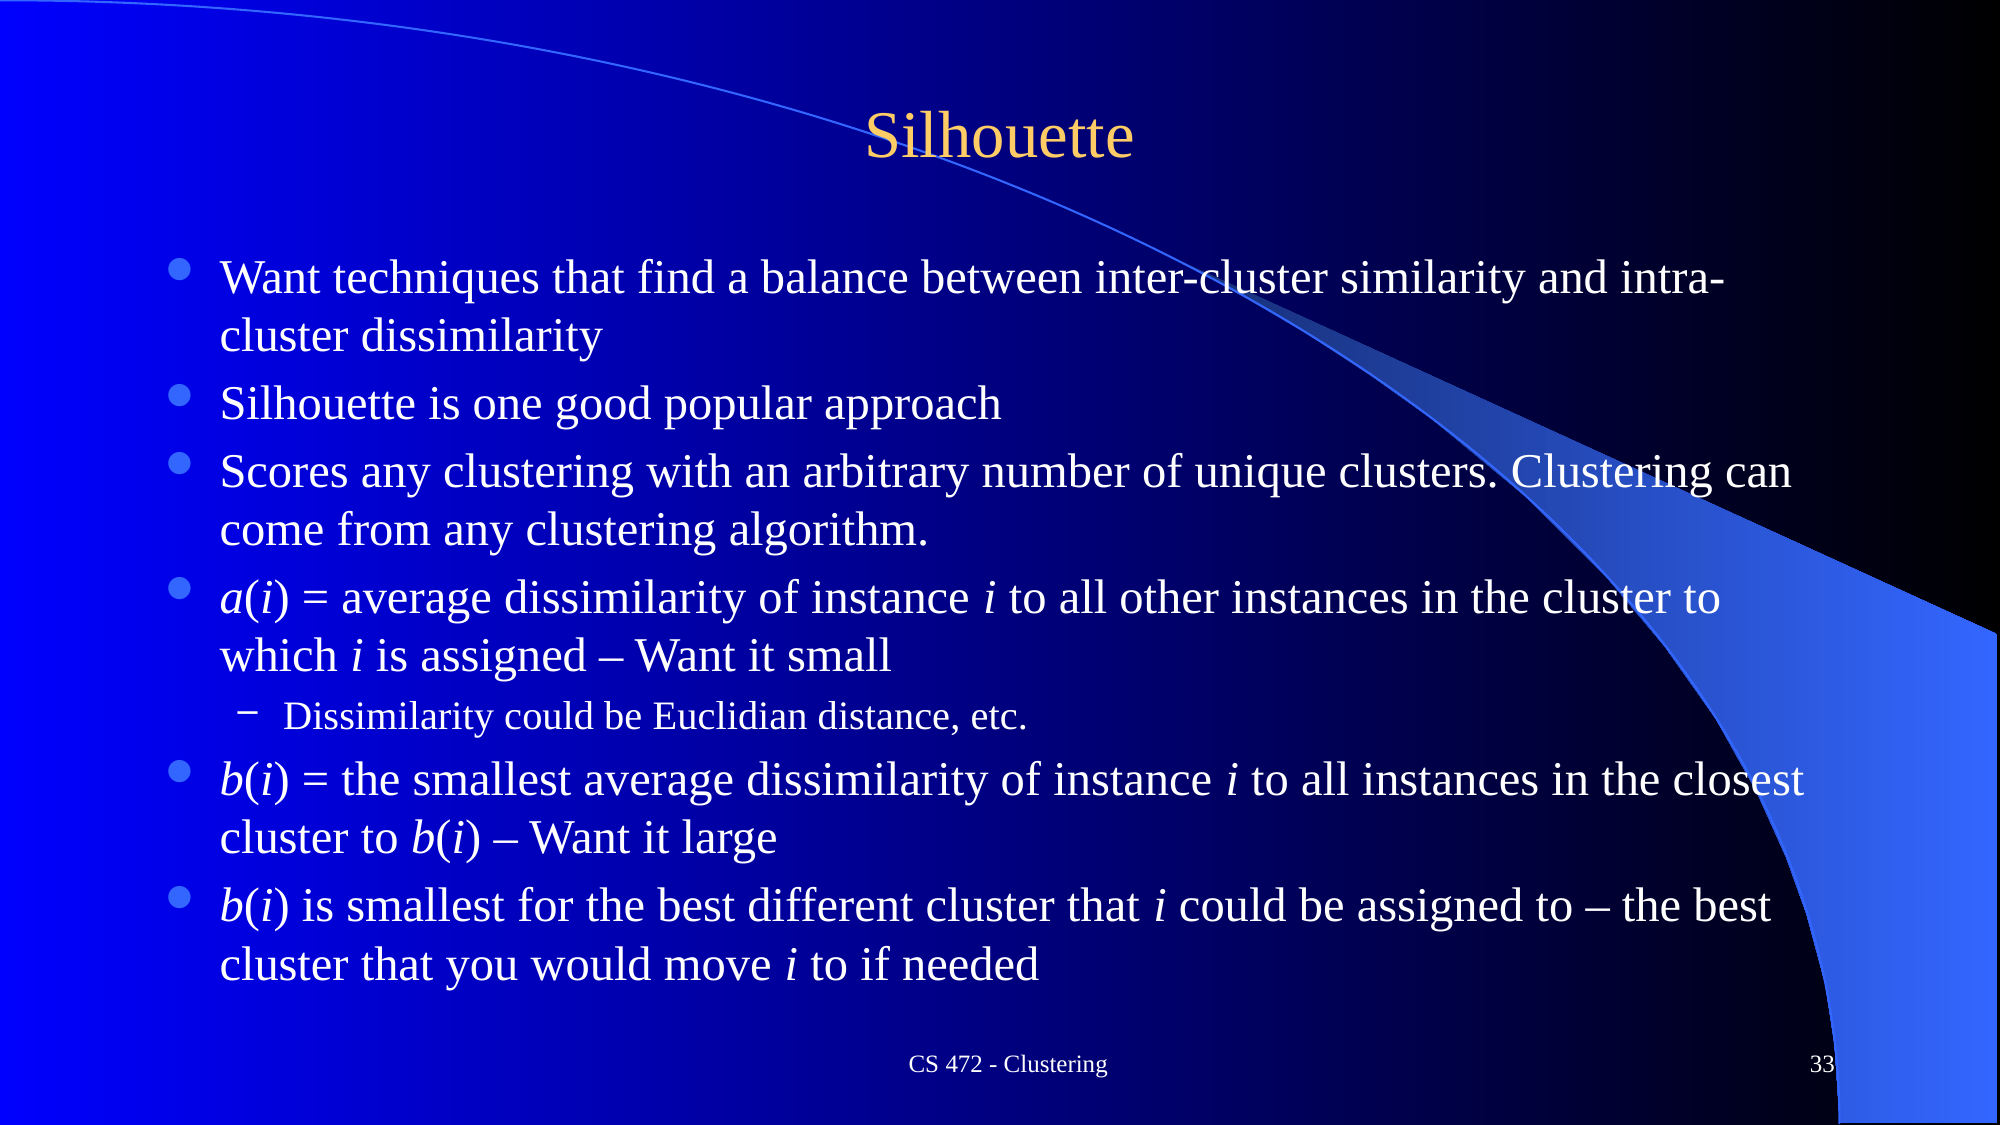

# Silhouette
Want techniques that find a balance between inter-cluster similarity and intra-cluster dissimilarity
Silhouette is one good popular approach
Scores any clustering with an arbitrary number of unique clusters. Clustering can come from any clustering algorithm.
a(i) = average dissimilarity of instance i to all other instances in the cluster to which i is assigned – Want it small
Dissimilarity could be Euclidian distance, etc.
b(i) = the smallest average dissimilarity of instance i to all instances in the closest cluster to b(i) – Want it large
b(i) is smallest for the best different cluster that i could be assigned to – the best cluster that you would move i to if needed
CS 472 - Clustering
33